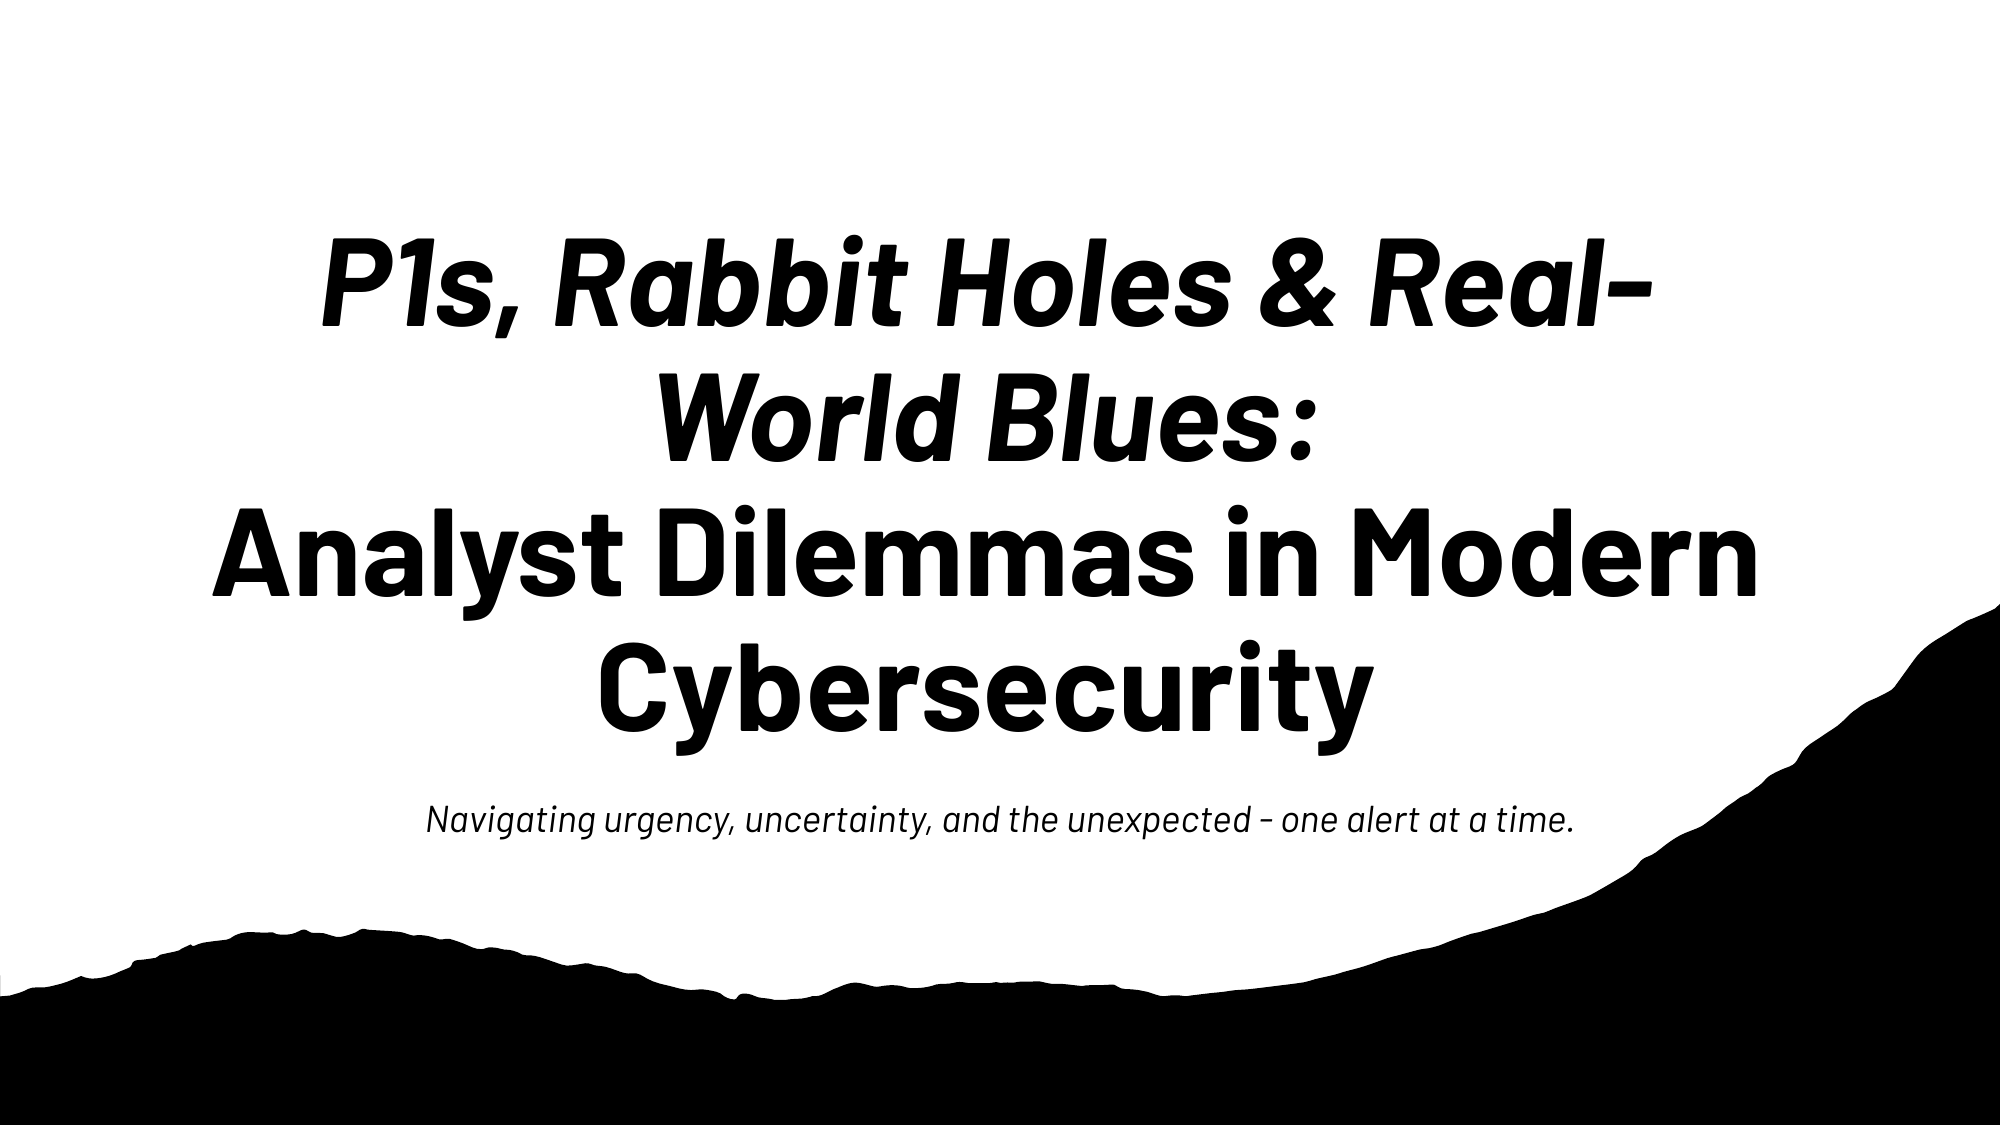

# P1s, Rabbit Holes & Real-World Blues: Analyst Dilemmas in Modern Cybersecurity

Navigating urgency, uncertainty, and the unexpected - one alert at a time.